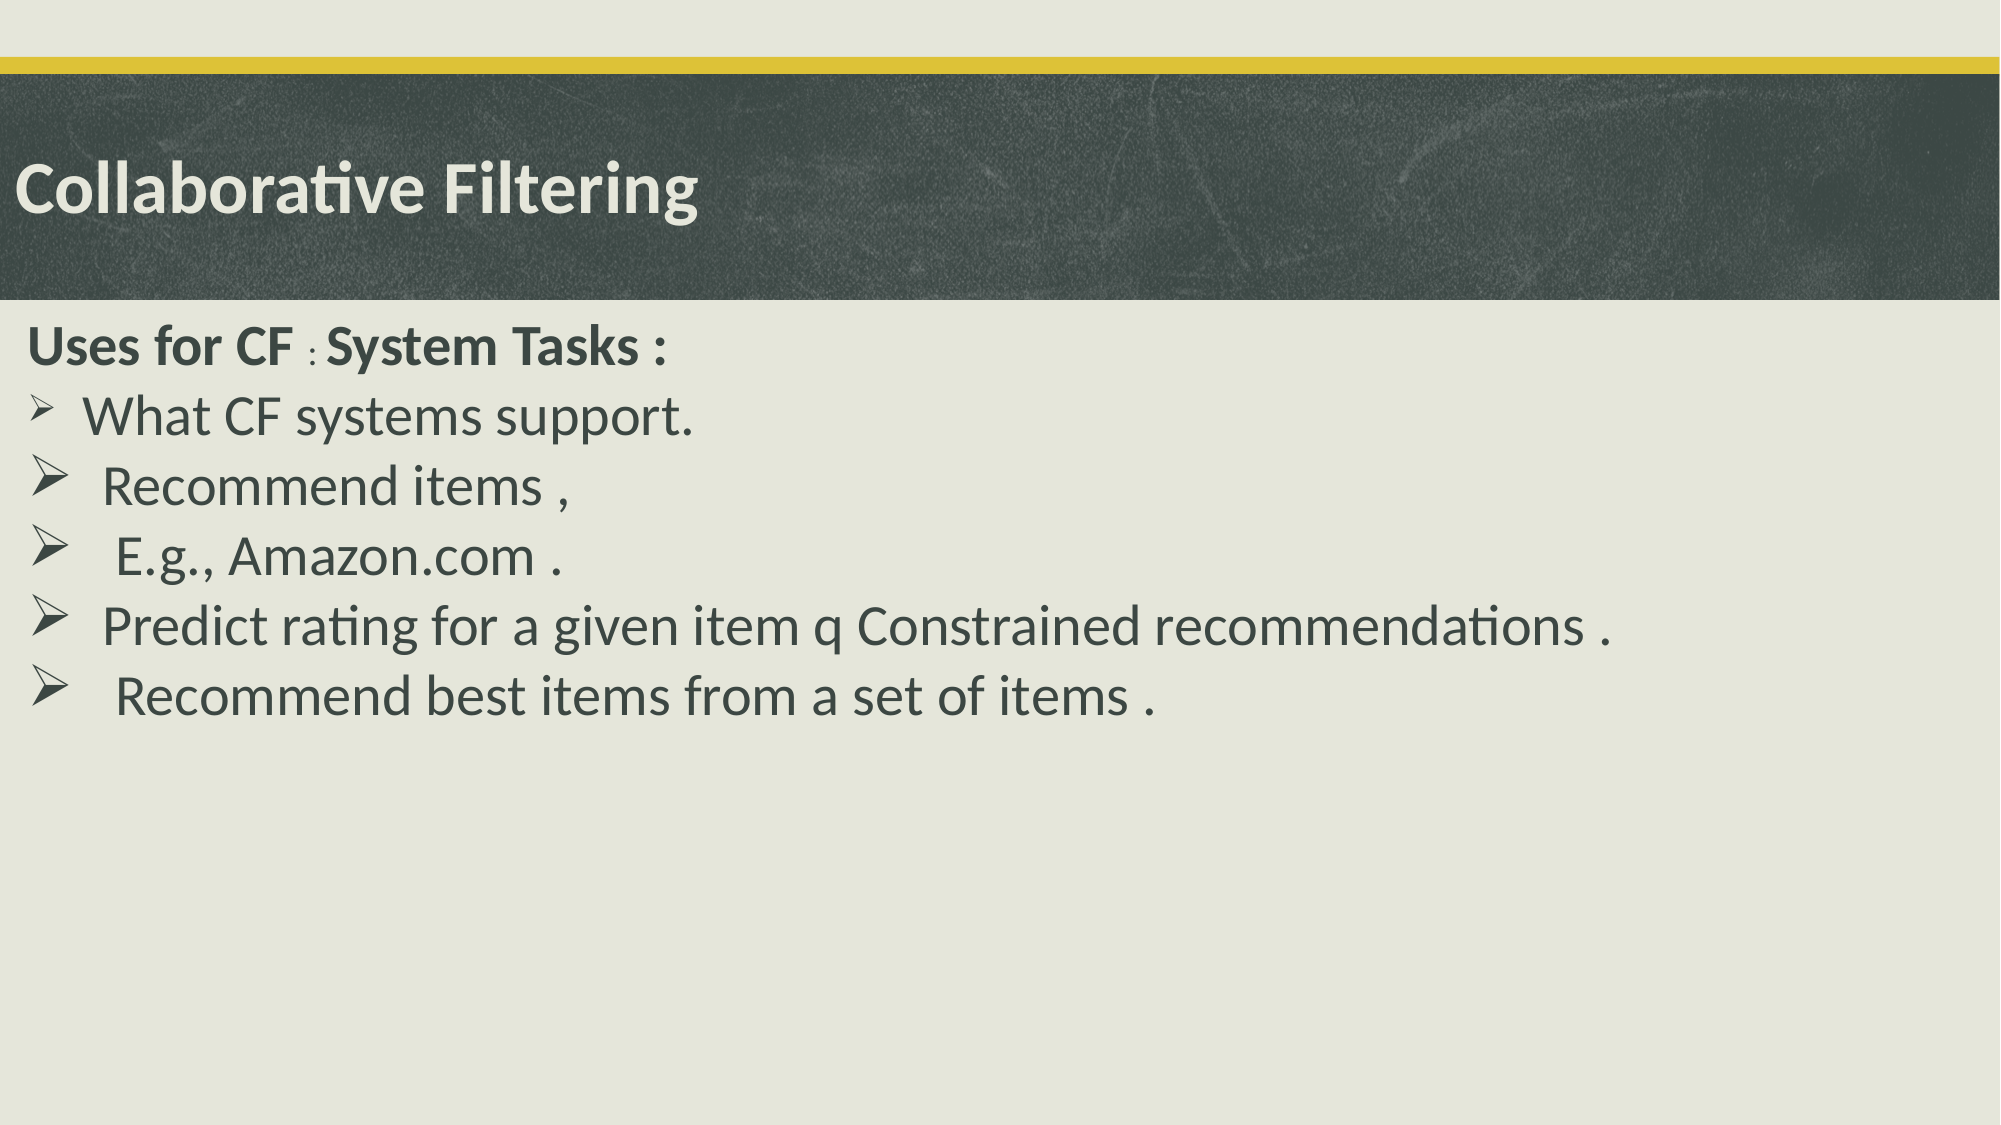

# Collaborative Filtering
Uses for CF : System Tasks :
 What CF systems support.
Recommend items ,
 E.g., Amazon.com .
Predict rating for a given item q Constrained recommendations .
 Recommend best items from a set of items .